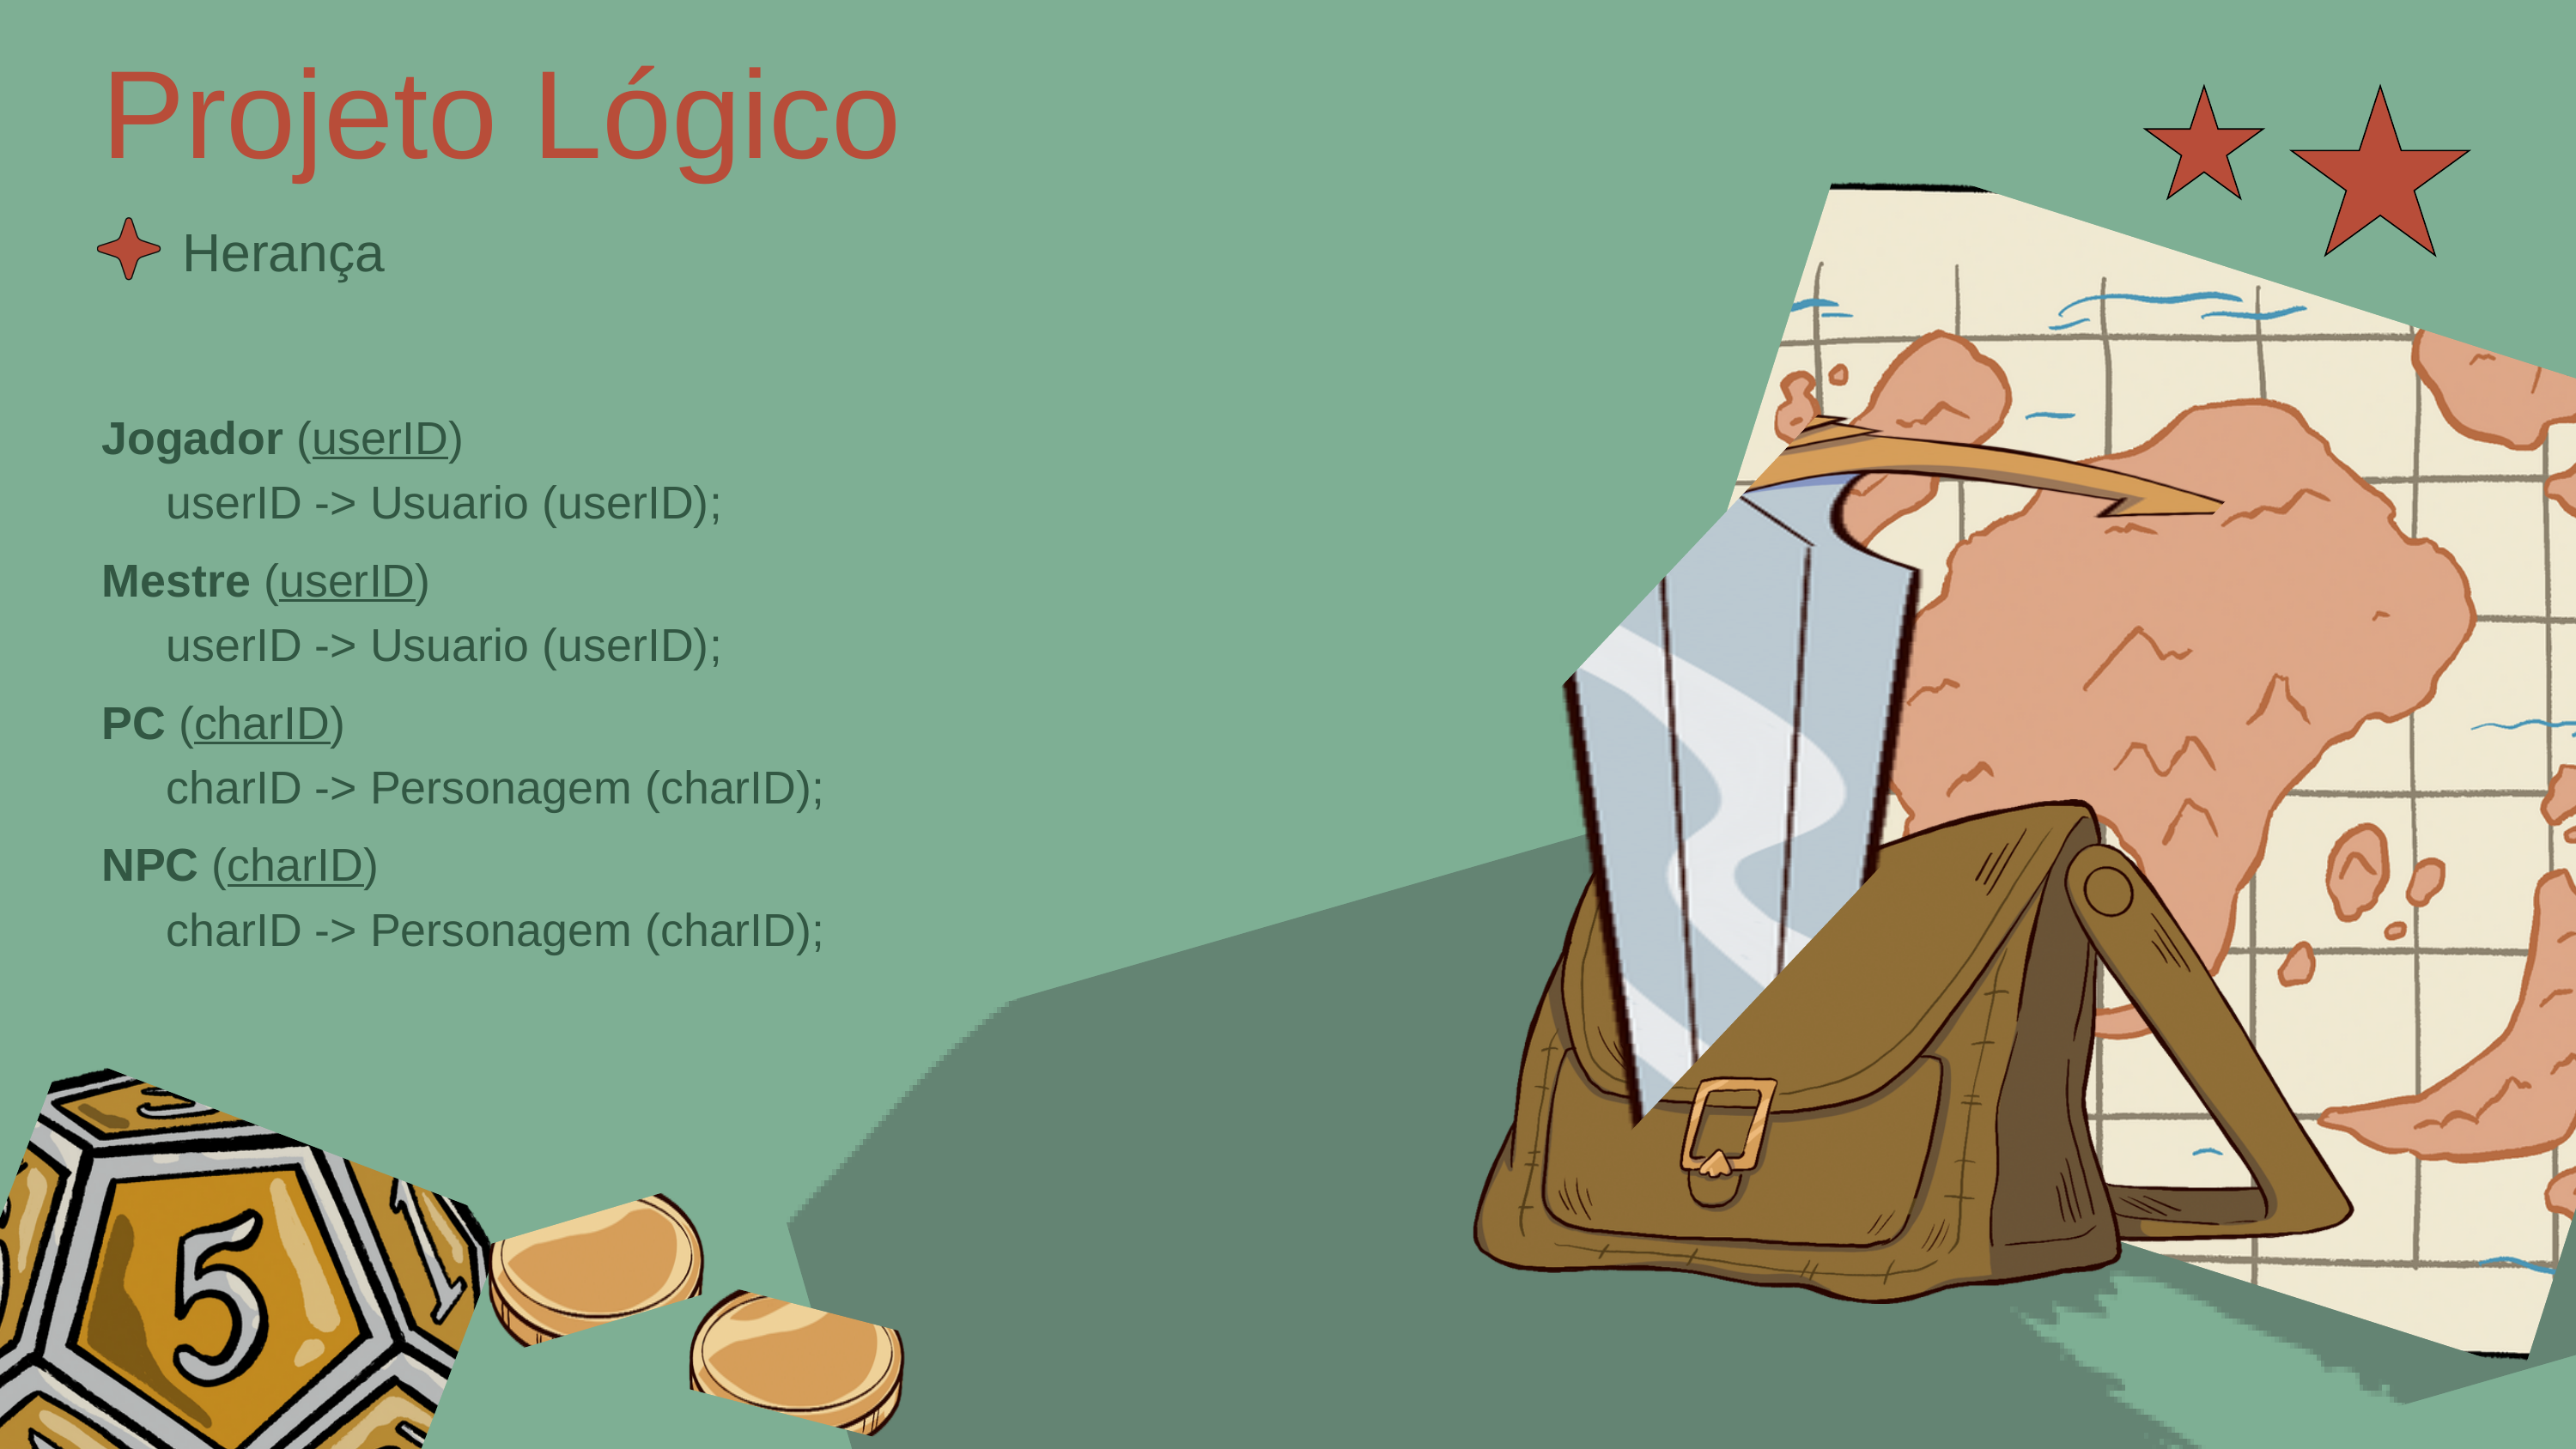

Projeto Lógico

Herança

Jogador (userID)
     userID -> Usuario (userID);
Mestre (userID)
     userID -> Usuario (userID);
PC (charID)
     charID -> Personagem (charID);

NPC (charID)
     charID -> Personagem (charID);